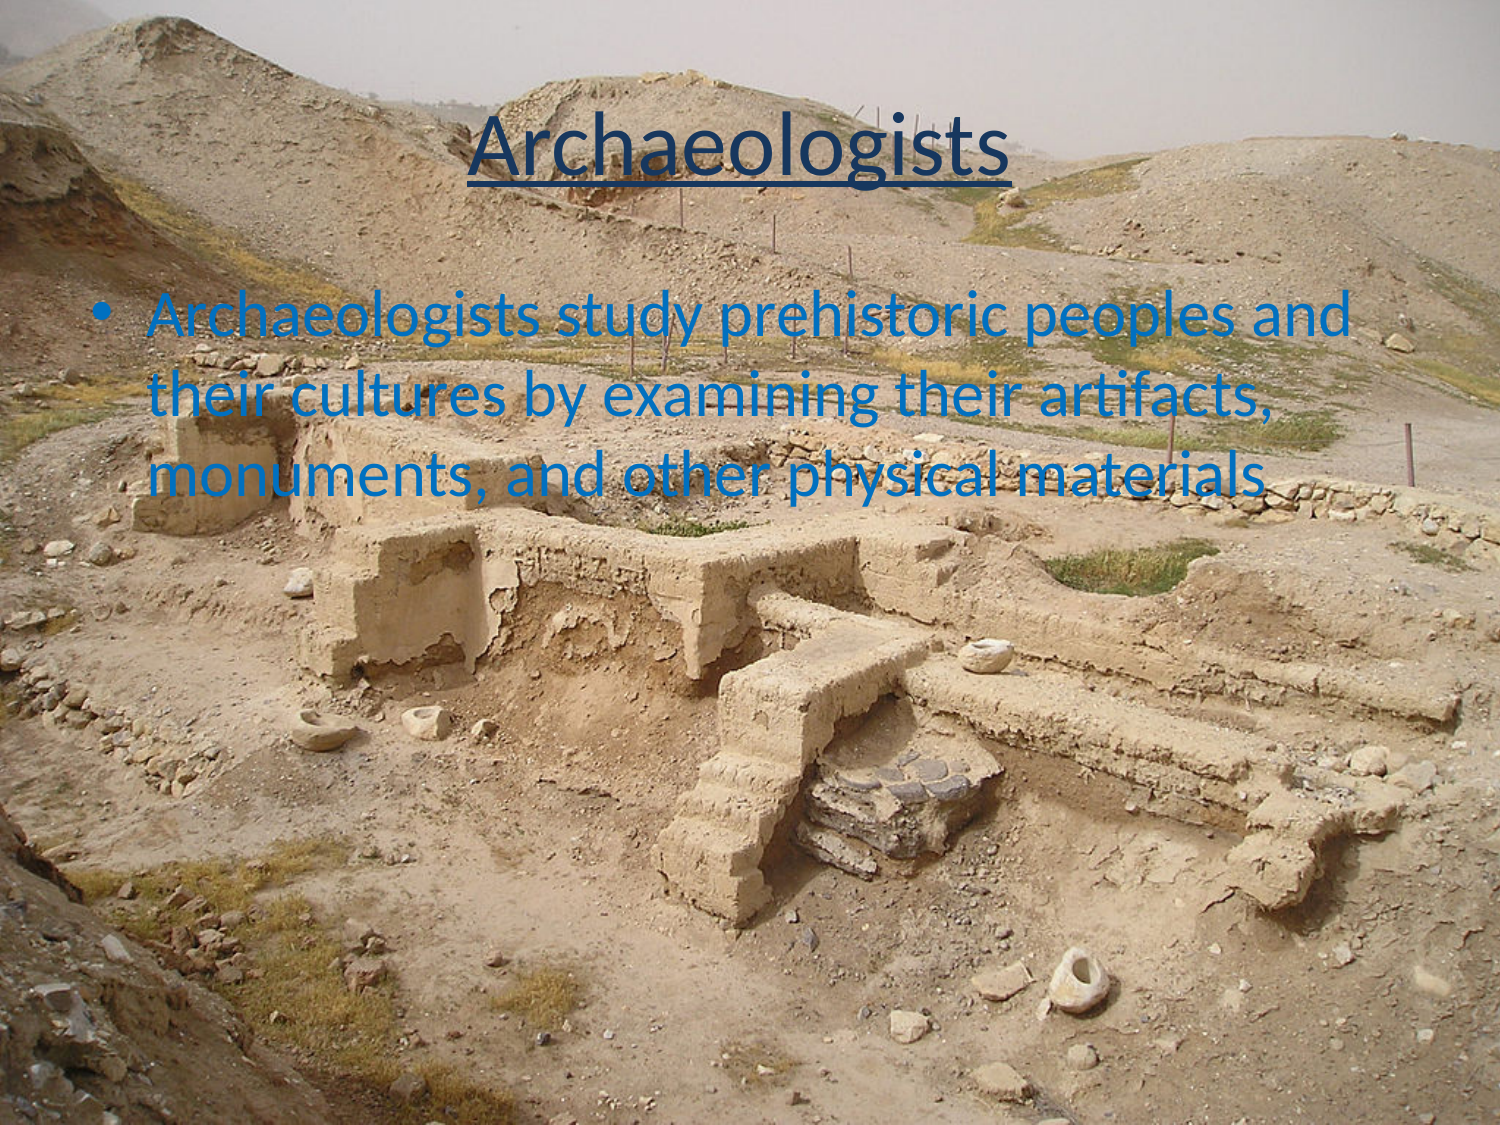

# Archaeologists
Archaeologists study prehistoric peoples and their cultures by examining their artifacts, monuments, and other physical materials